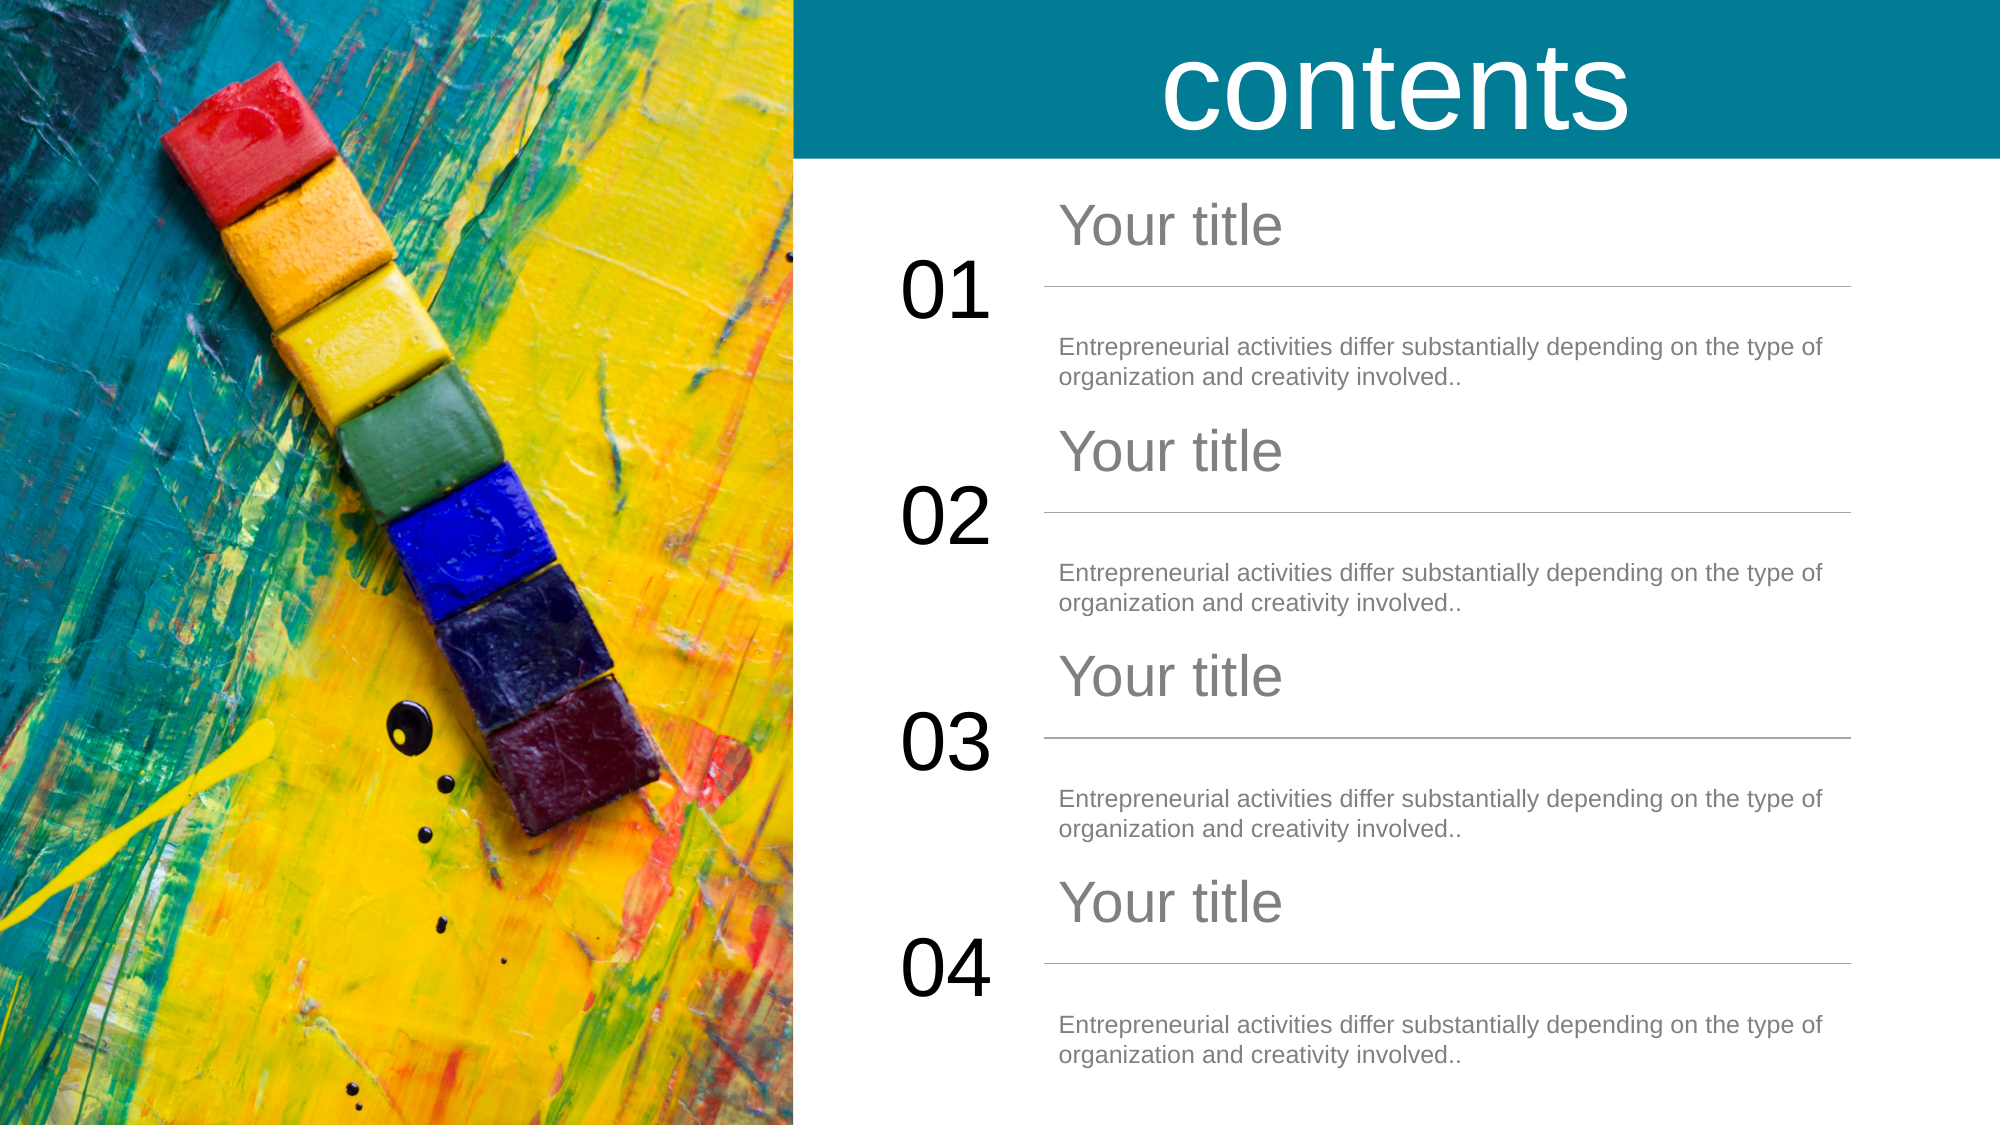

contents
Your title
01
Entrepreneurial activities differ substantially depending on the type of organization and creativity involved..
Your title
02
Entrepreneurial activities differ substantially depending on the type of organization and creativity involved..
Your title
03
Entrepreneurial activities differ substantially depending on the type of organization and creativity involved..
Your title
04
Entrepreneurial activities differ substantially depending on the type of organization and creativity involved..